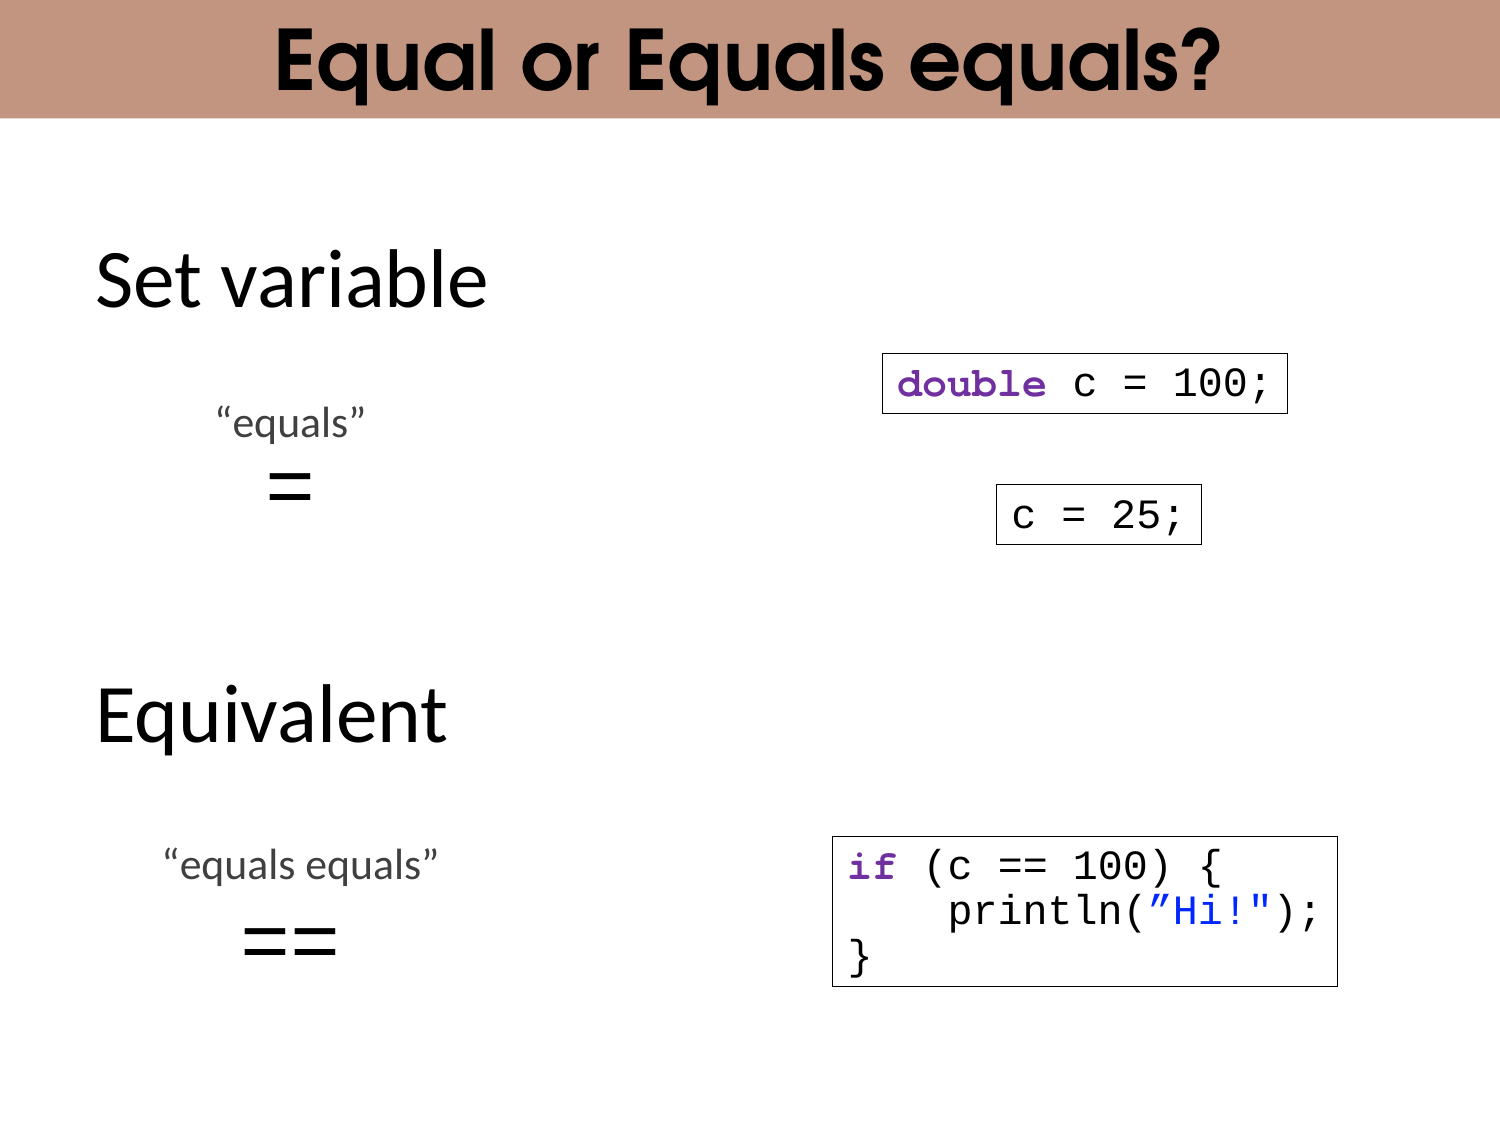

Equal or Equals equals?
Set variable
double c = 100;
“equals”
=
c = 25;
Equivalent
“equals equals”
if (c == 100) {
    println(”Hi!");
}
==